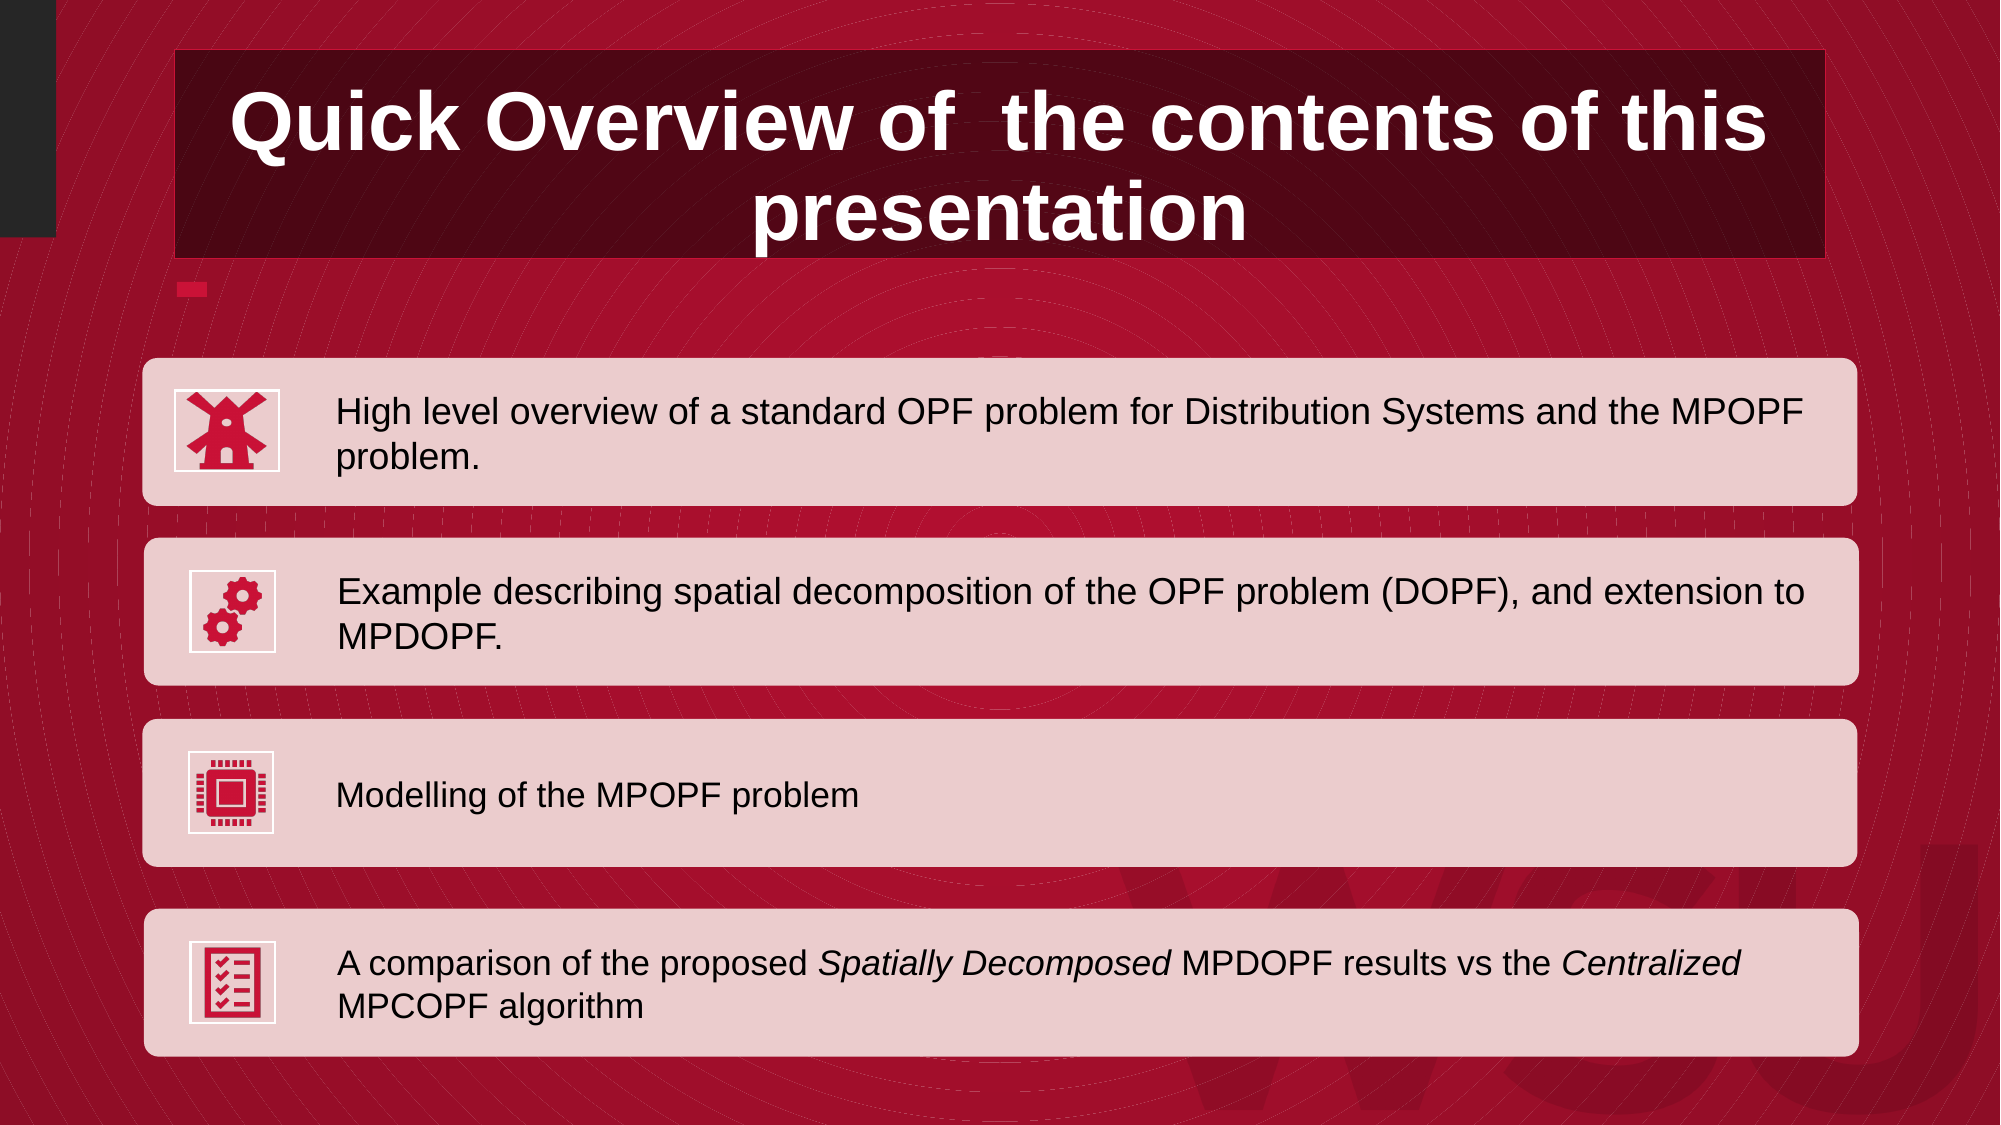

# Quick Overview of  the contents of this presentation

High level overview of a standard OPF problem for Distribution Systems and the MPOPF problem.

Example describing spatial decomposition of the OPF problem (DOPF), and extension to MPDOPF.

Modelling of the MPOPF problem

A comparison of the proposed Spatially Decomposed MPDOPF results vs the Centralized MPCOPF algorithm